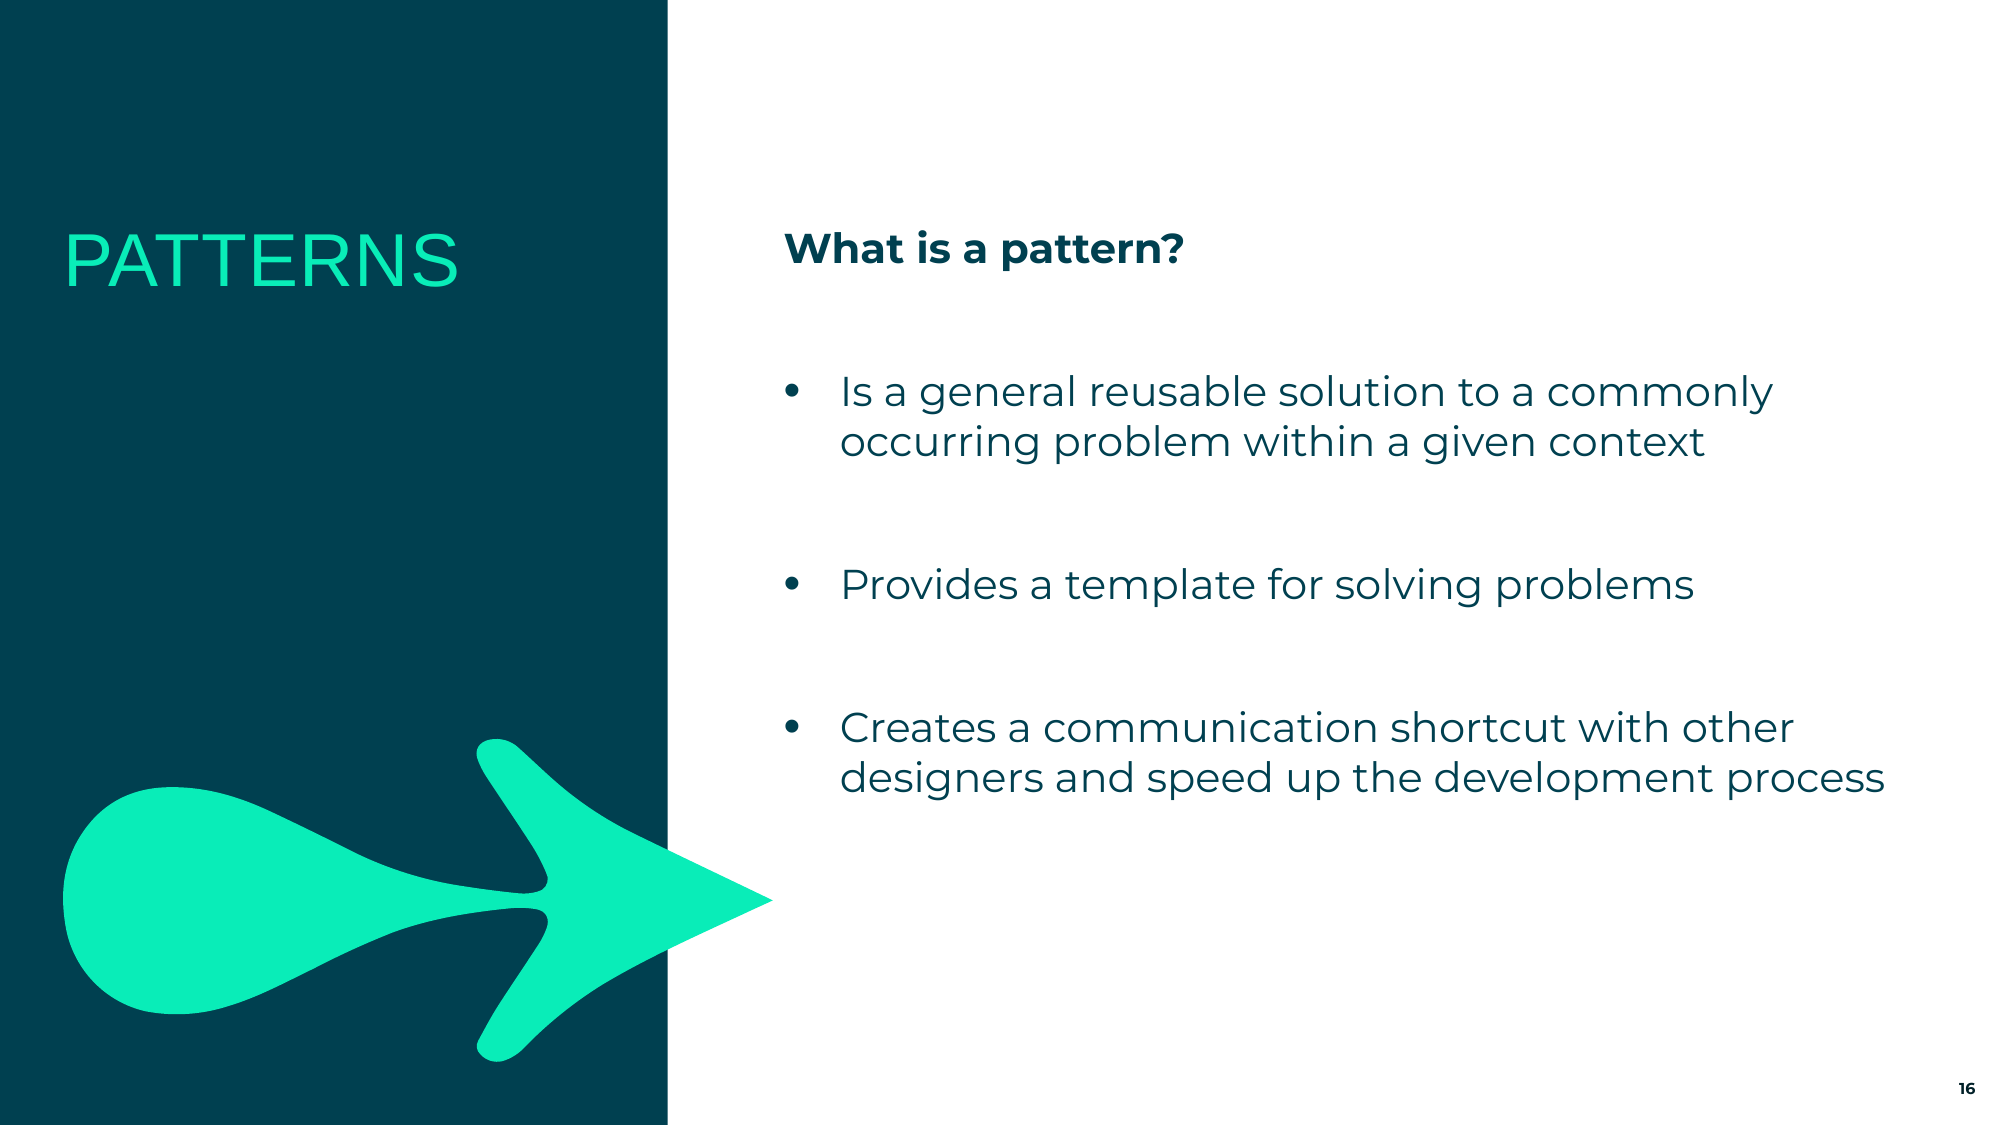

Patterns
What is a pattern?

Is a general reusable solution to a commonly occurring problem within a given context

Provides a template for solving problems

Creates a communication shortcut with other designers and speed up the development process
16